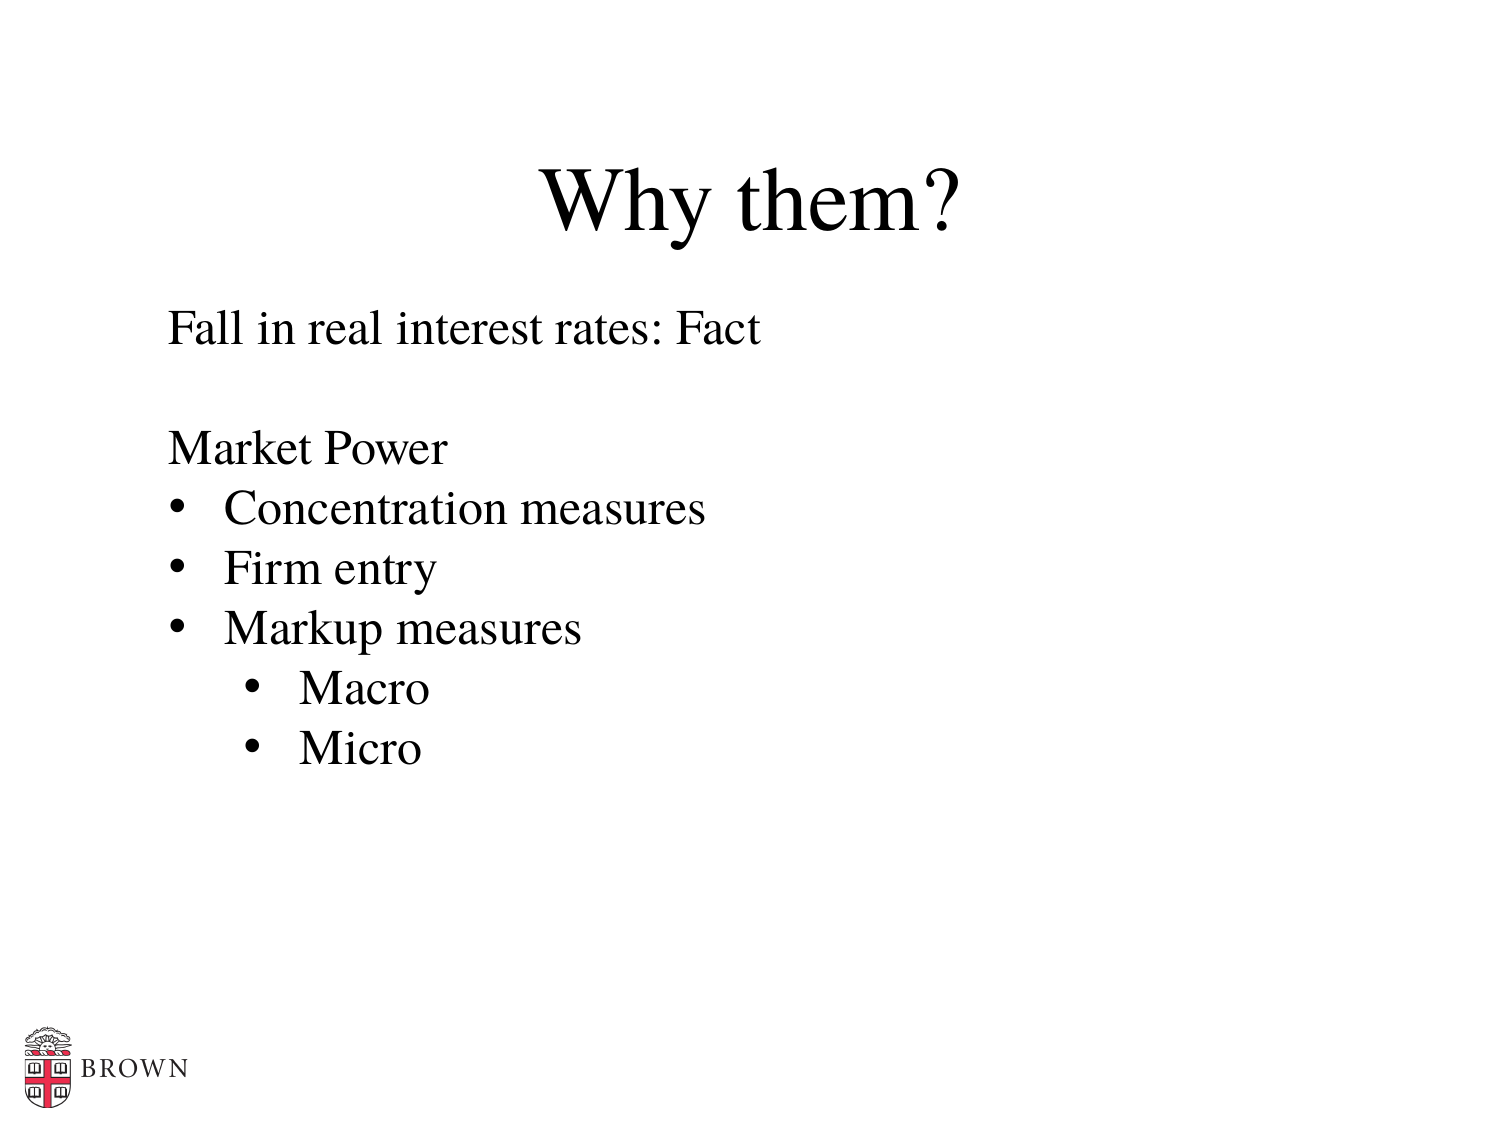

# Why them?
Fall in real interest rates: Fact

Market Power
Concentration measures
Firm entry
Markup measures
Macro
Micro